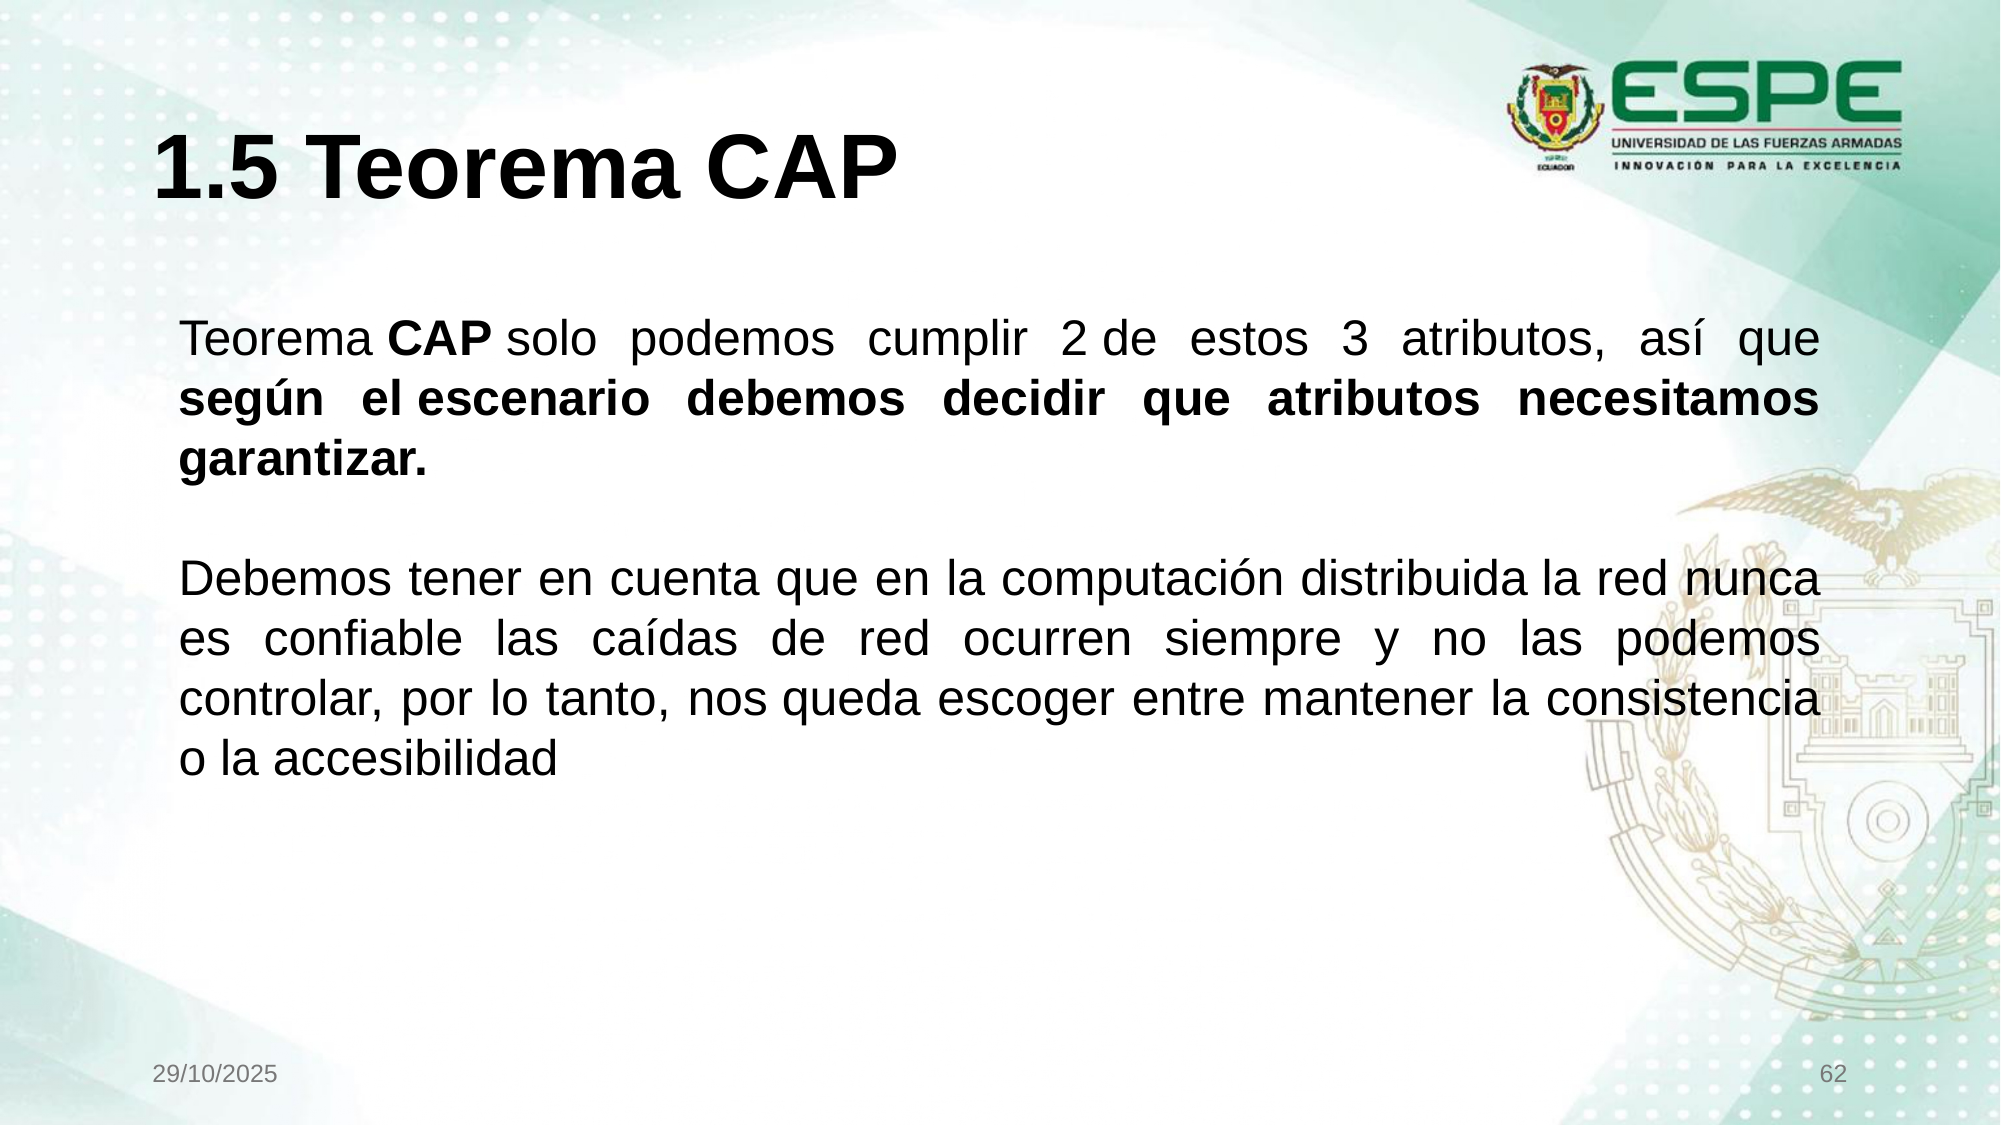

# 1.5 Teorema CAP
Teorema CAP solo podemos cumplir 2 de estos 3 atributos, así que según el escenario debemos decidir que atributos necesitamos garantizar.

Debemos tener en cuenta que en la computación distribuida la red nunca es confiable las caídas de red ocurren siempre y no las podemos controlar, por lo tanto, nos queda escoger entre mantener la consistencia o la accesibilidad
29/10/2025
62